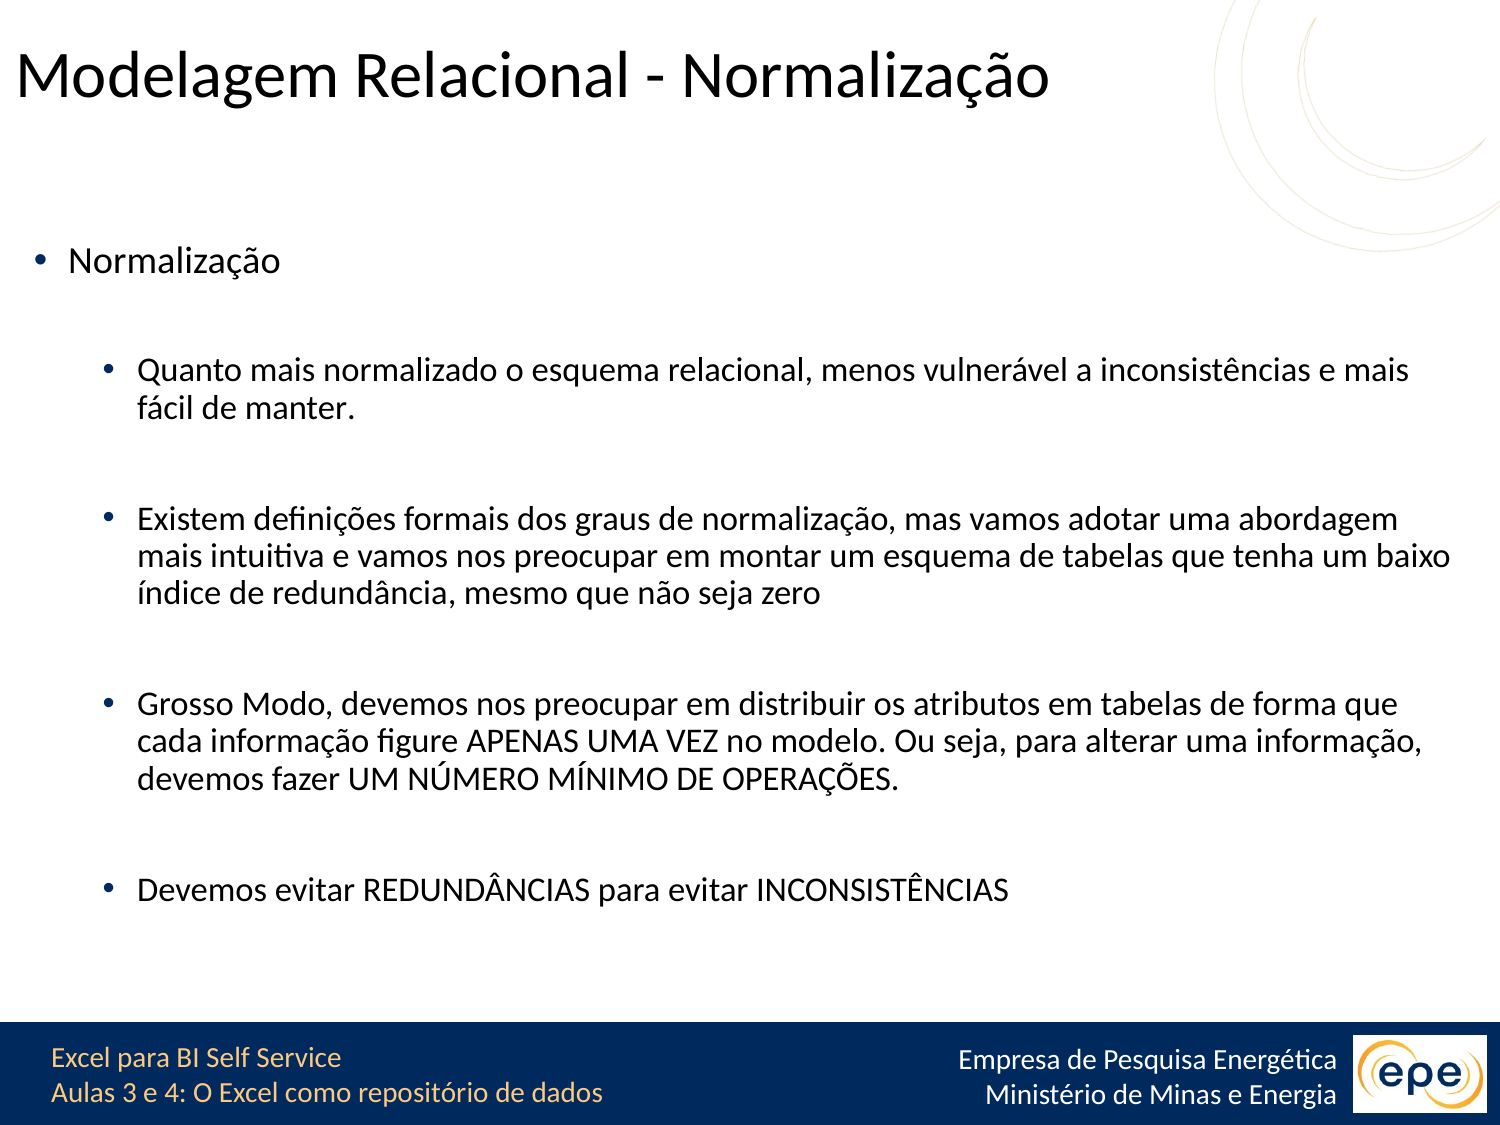

# Modelagem Relacional - Normalização

Normalização

Quanto mais normalizado o esquema relacional, menos vulnerável a inconsistências e mais fácil de manter.

Existem definições formais dos graus de normalização, mas vamos adotar uma abordagem mais intuitiva e vamos nos preocupar em montar um esquema de tabelas que tenha um baixo índice de redundância, mesmo que não seja zero

Grosso Modo, devemos nos preocupar em distribuir os atributos em tabelas de forma que cada informação figure APENAS UMA VEZ no modelo. Ou seja, para alterar uma informação, devemos fazer UM NÚMERO MÍNIMO DE OPERAÇÕES.

Devemos evitar REDUNDÂNCIAS para evitar INCONSISTÊNCIAS